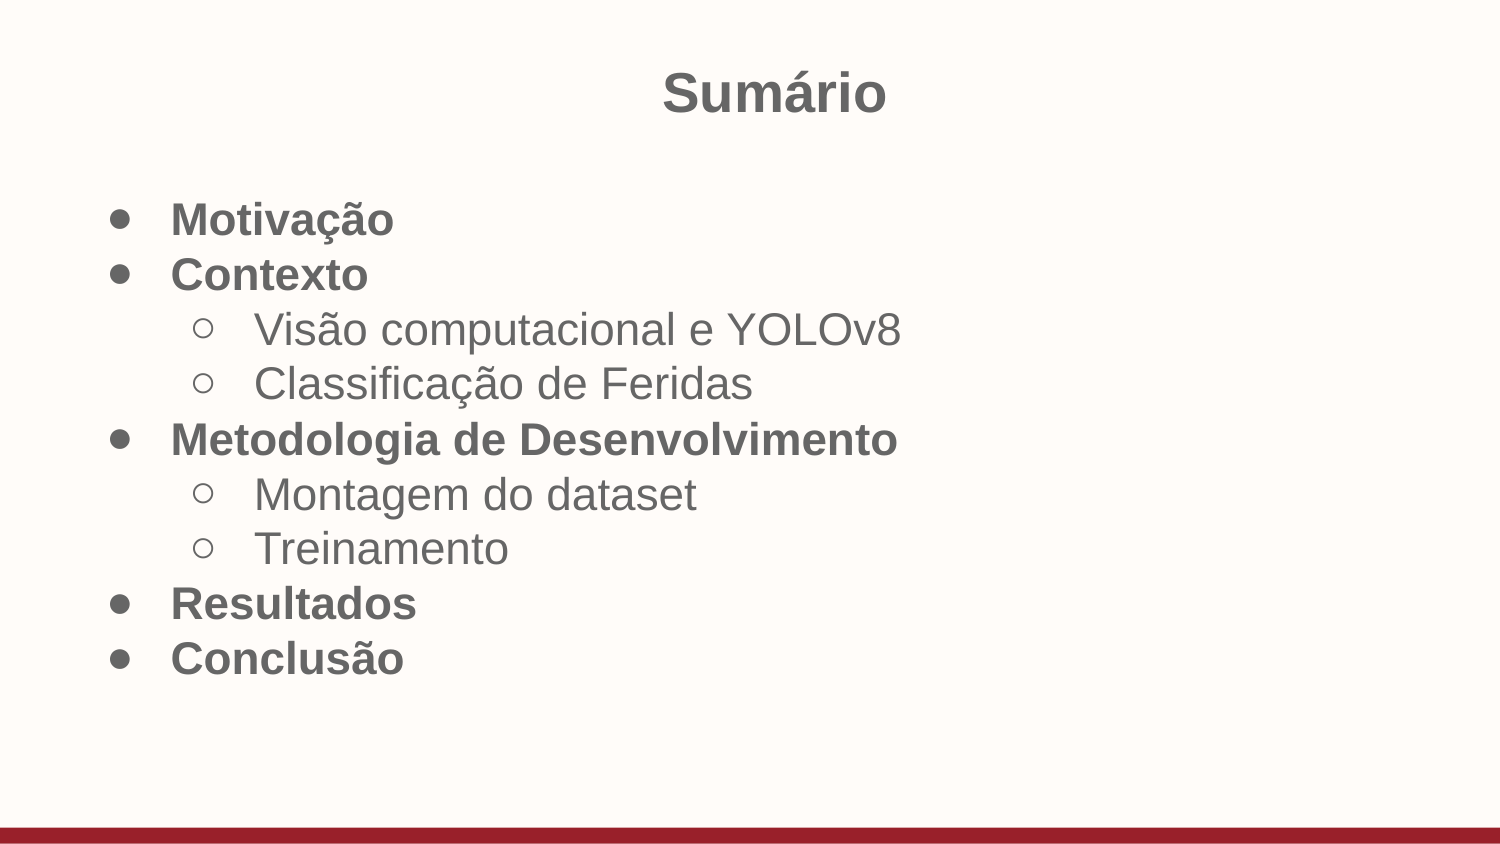

Sumário
# Motivação
Contexto
Visão computacional e YOLOv8
Classificação de Feridas
Metodologia de Desenvolvimento
Montagem do dataset
Treinamento
Resultados
Conclusão